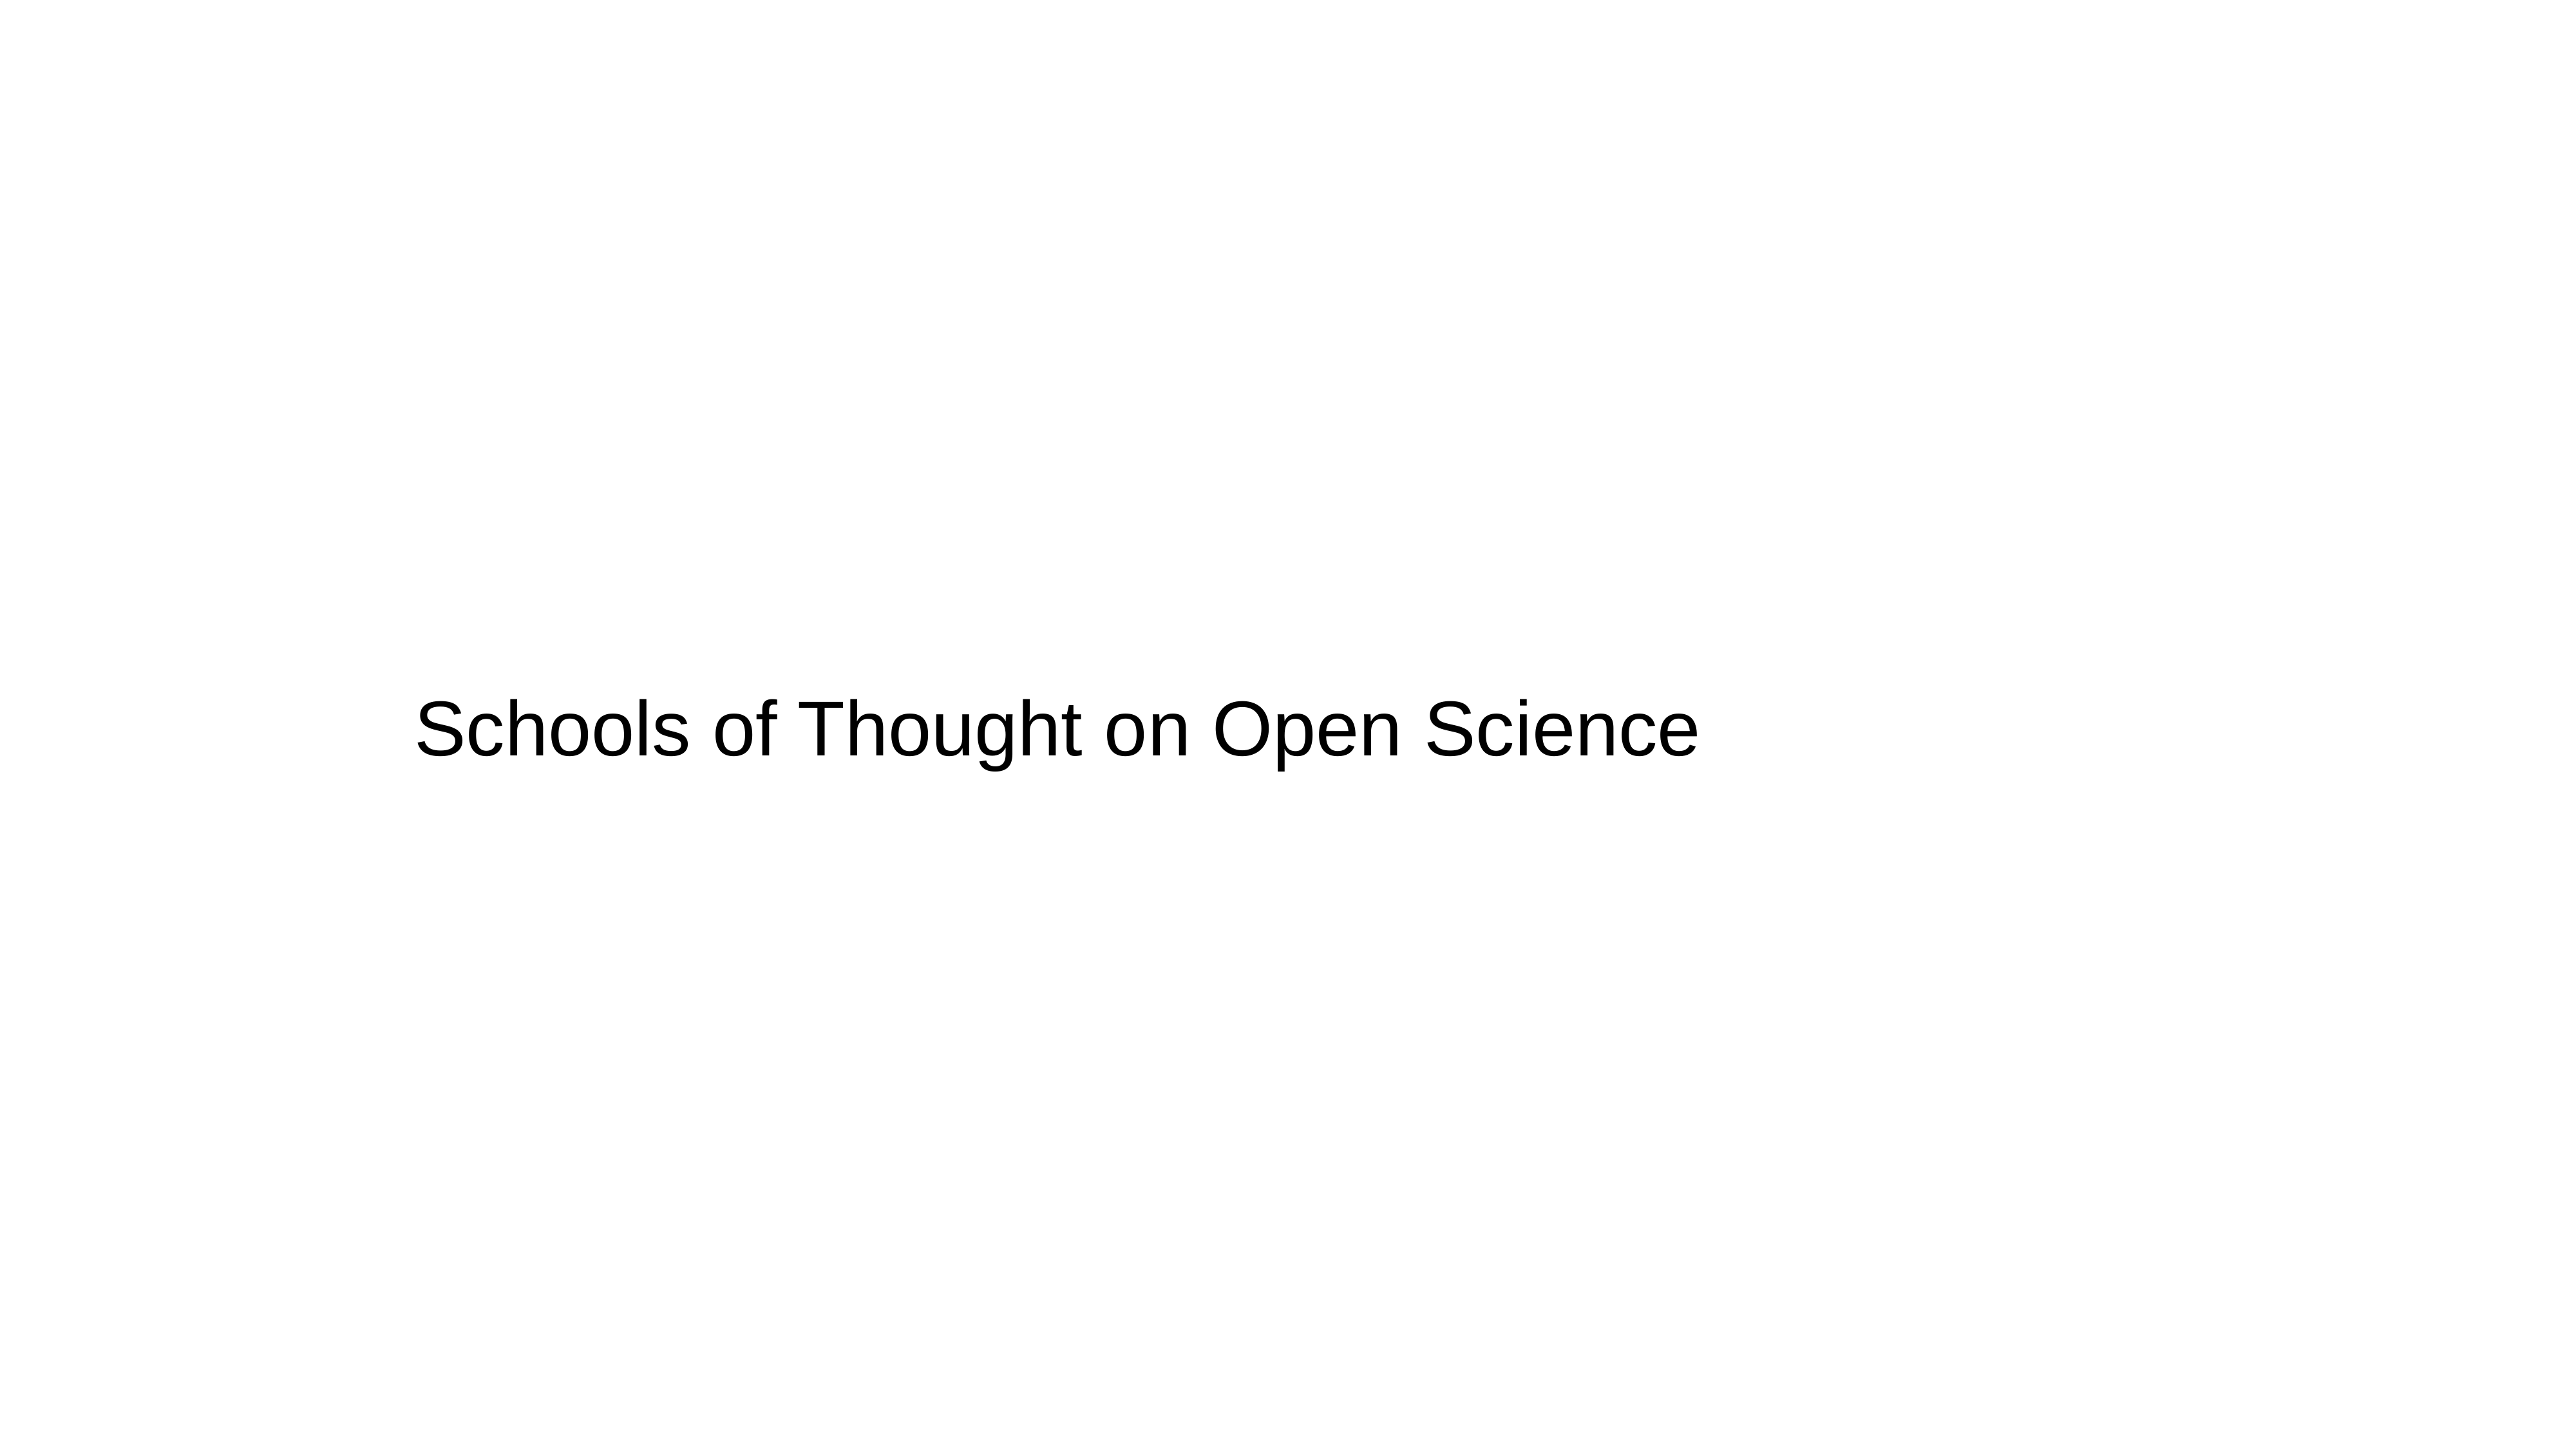

# Schools of Thought on Open Science